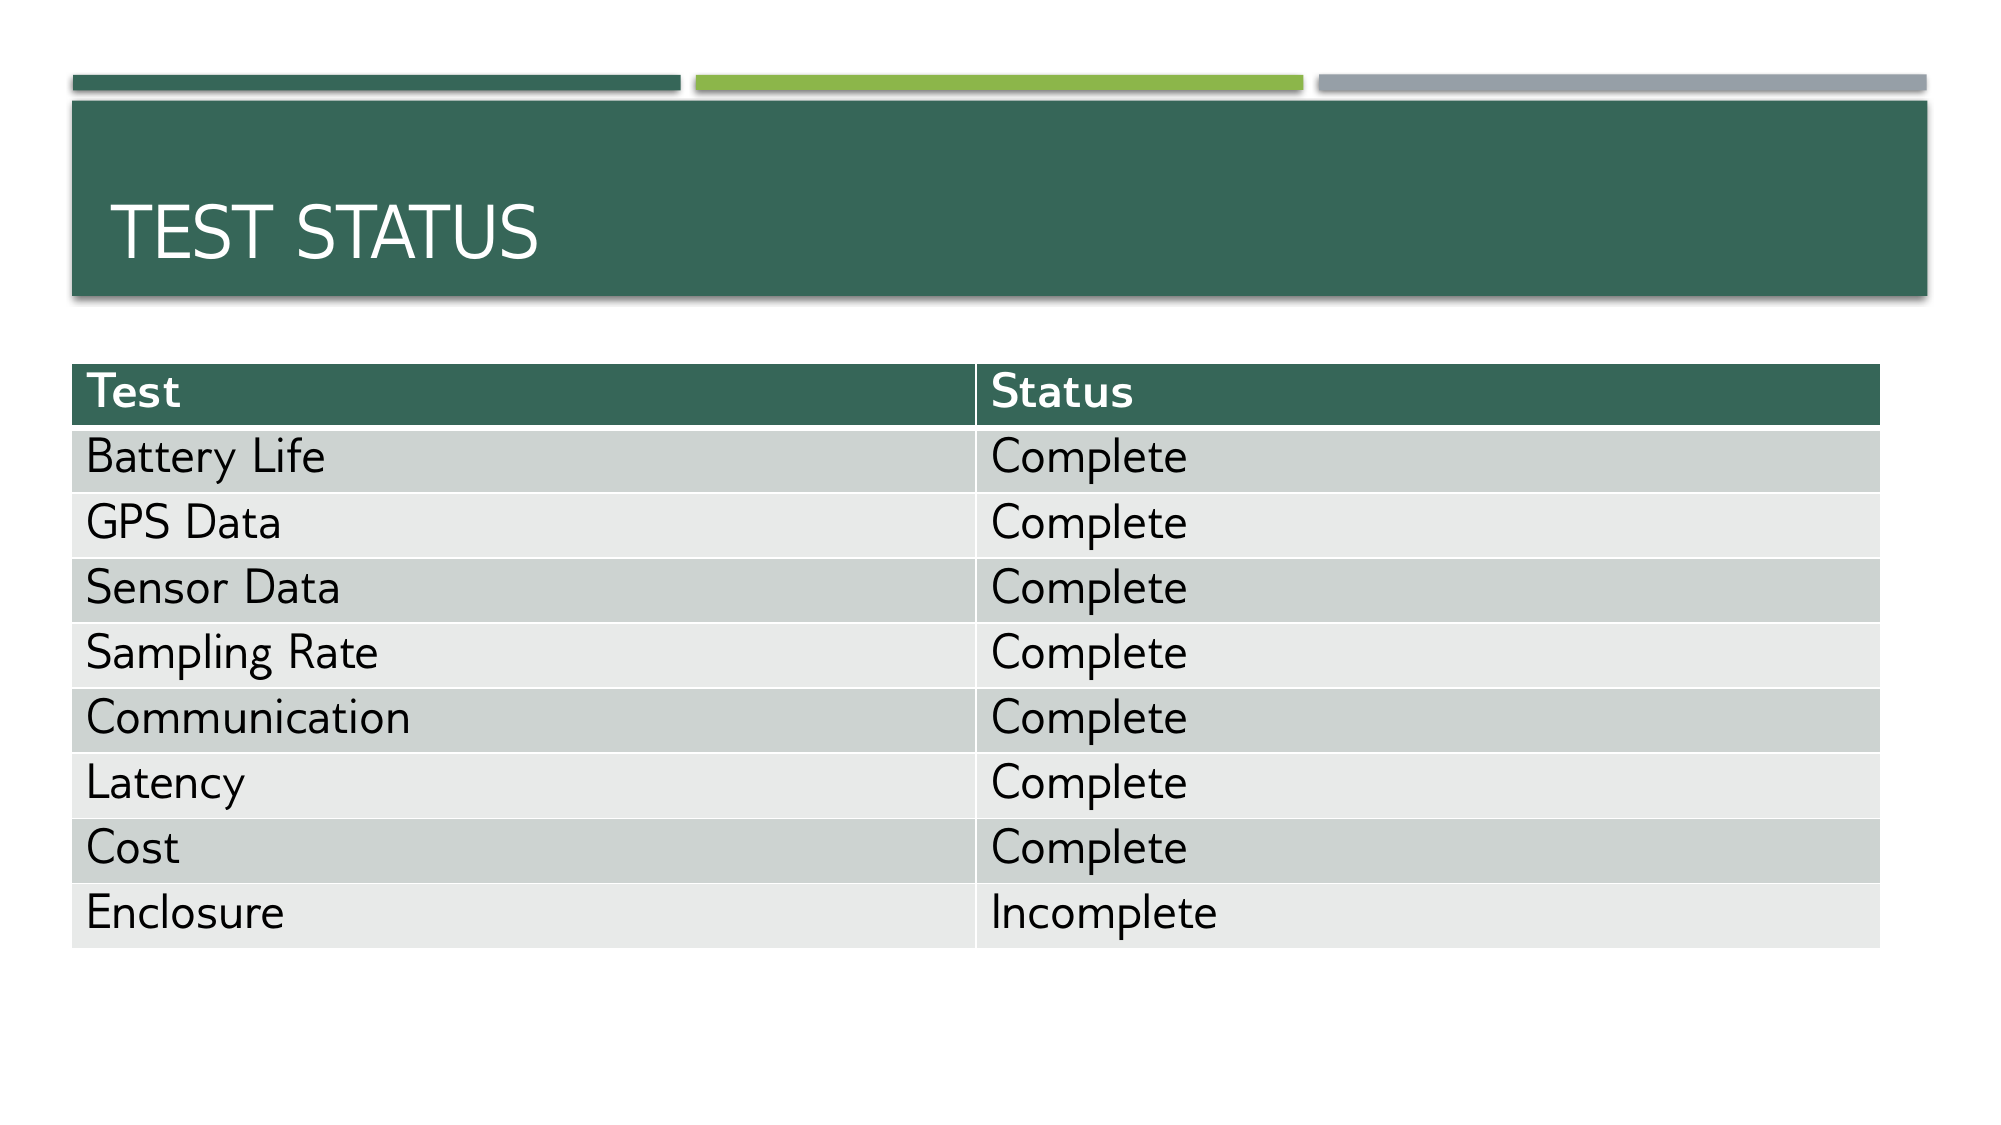

# TEST Status
| Test​ | Status​ |
| --- | --- |
| Battery Life​ | Complete |
| GPS Data​ | ​Complete |
| Sensor Data​ | Complete |
| Sampling Rate​ | Complete |
| Communication​ | Complete​ |
| Latency​ | Complete​ |
| Cost​ | Complete​ |
| Enclosure​ | Incomplete |